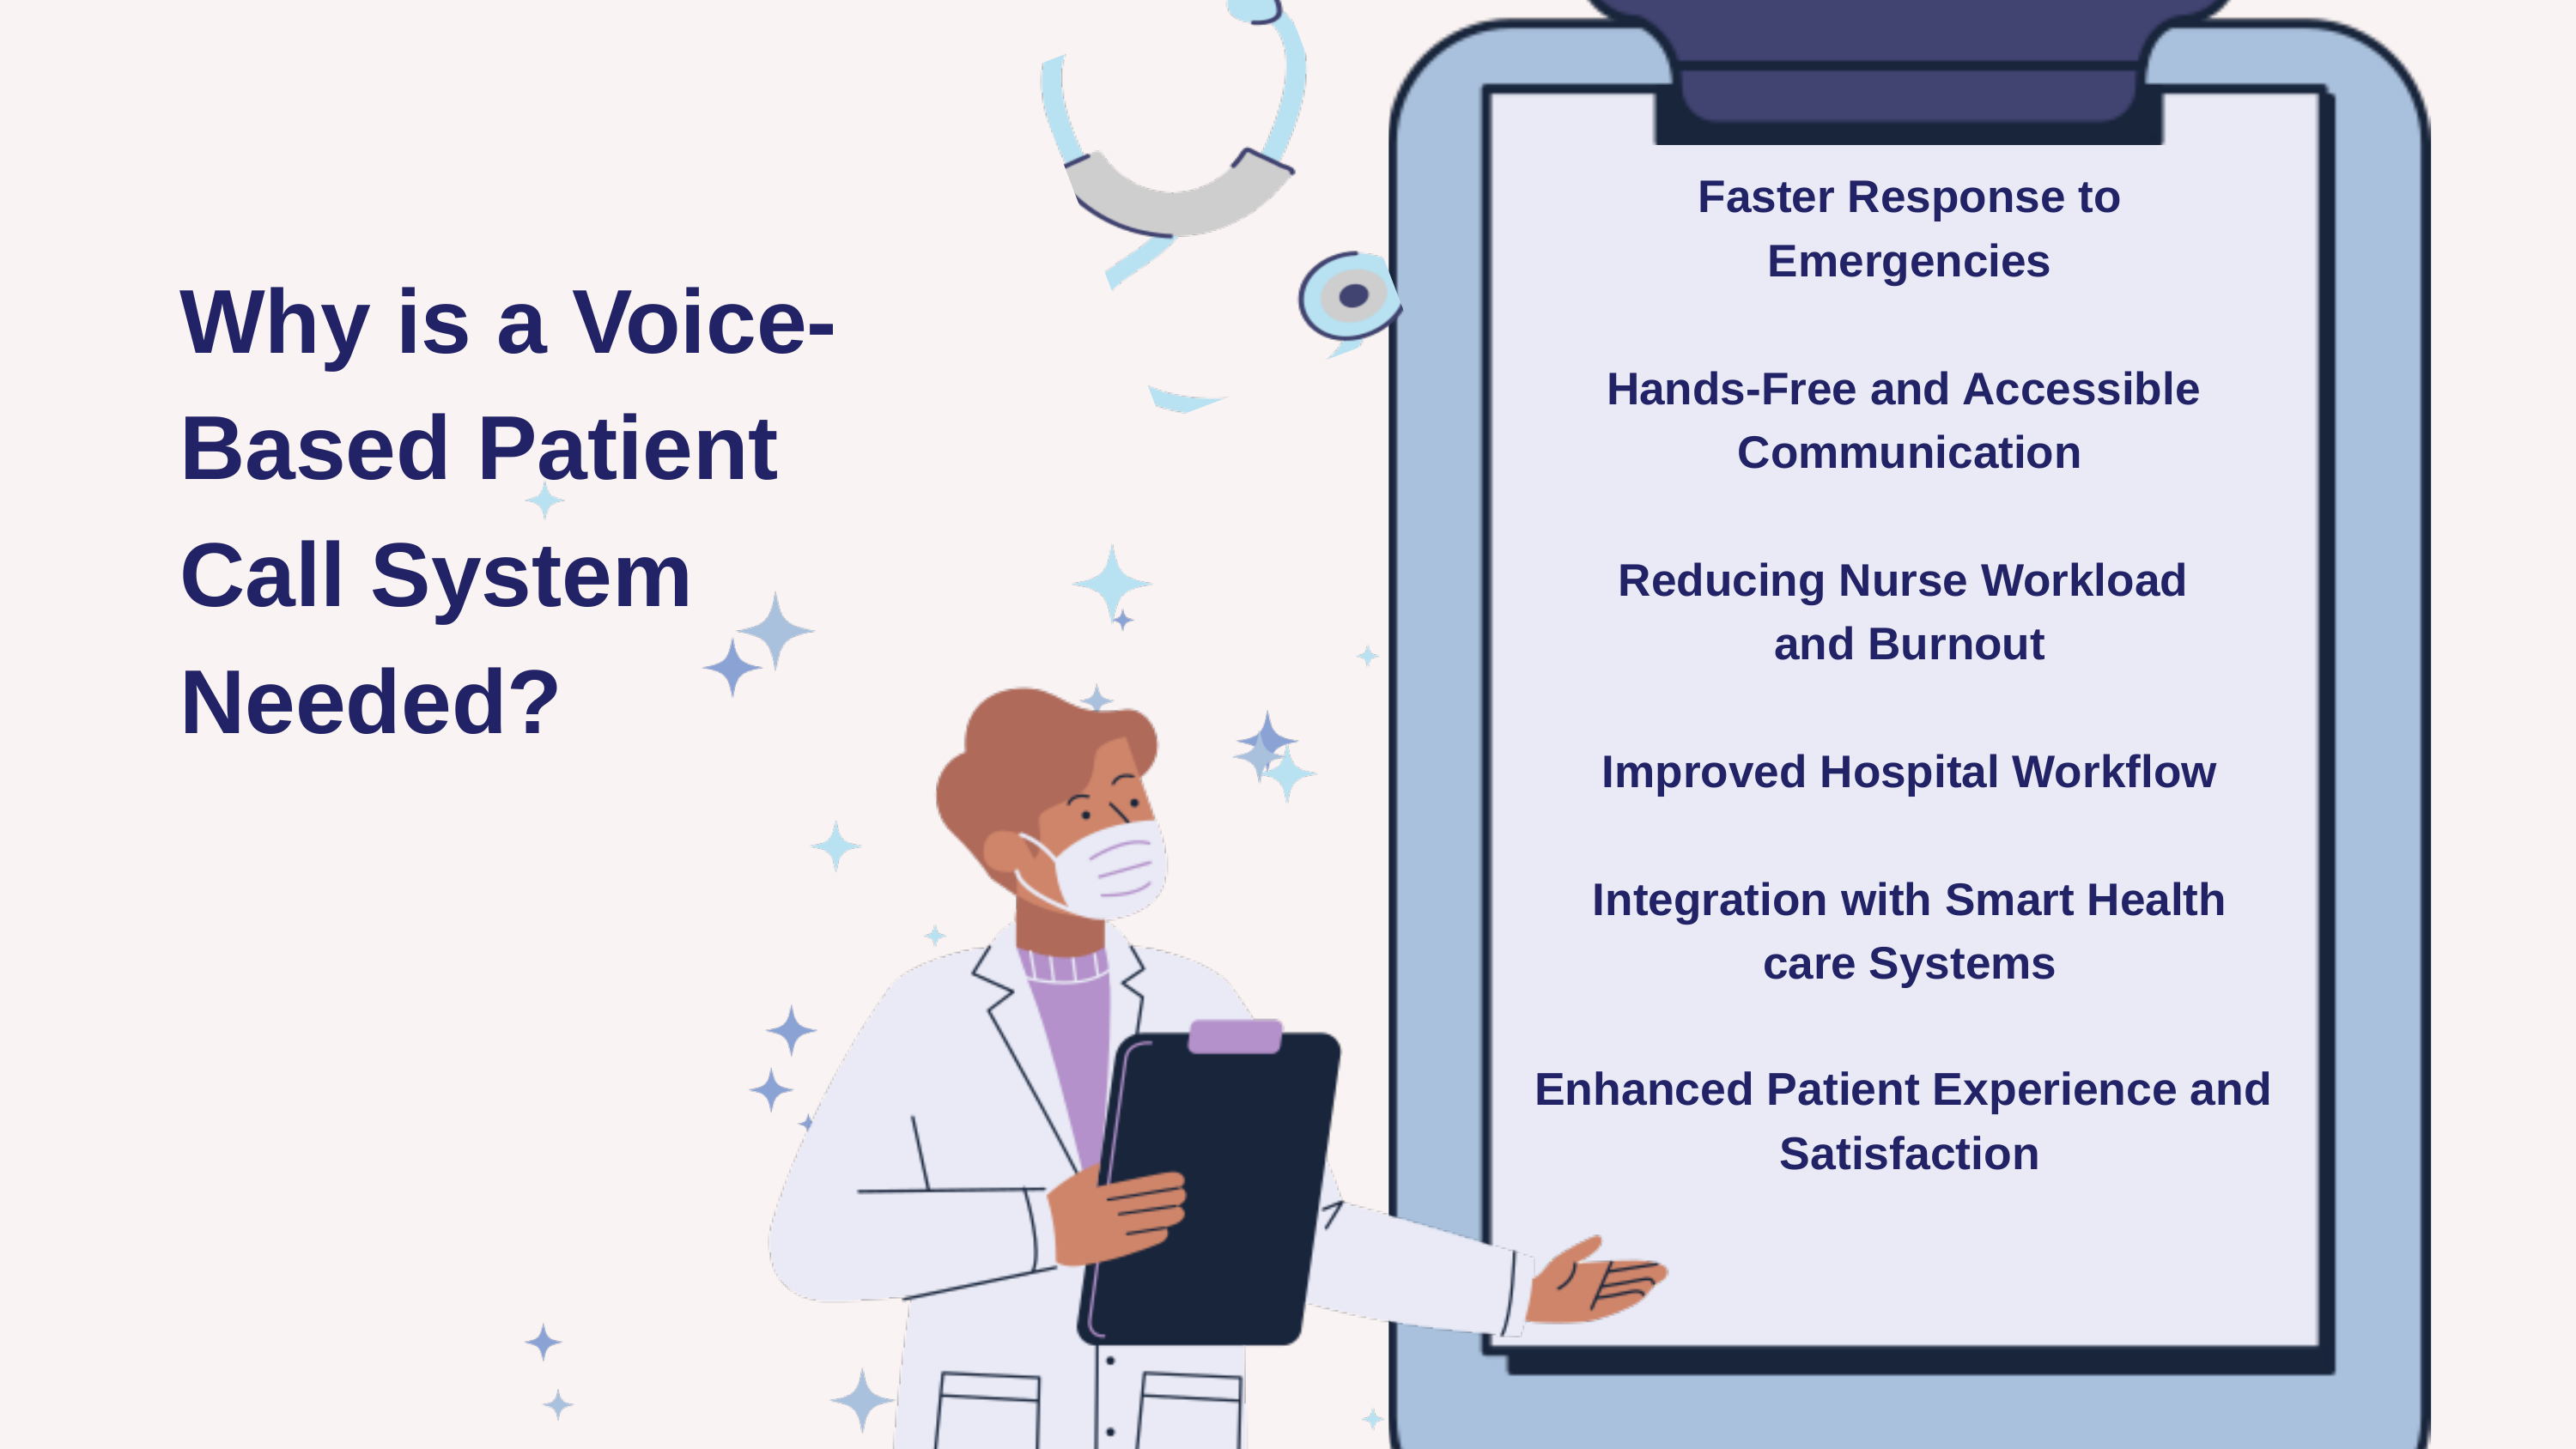

Faster Response to
Emergencies

Hands-Free and Accessible
Communication

Reducing Nurse Workload
and Burnout

Improved Hospital Workflow

Integration with Smart Health
care Systems

Enhanced Patient Experience and
Satisfaction

Why is a Voice-Based Patient Call System Needed?